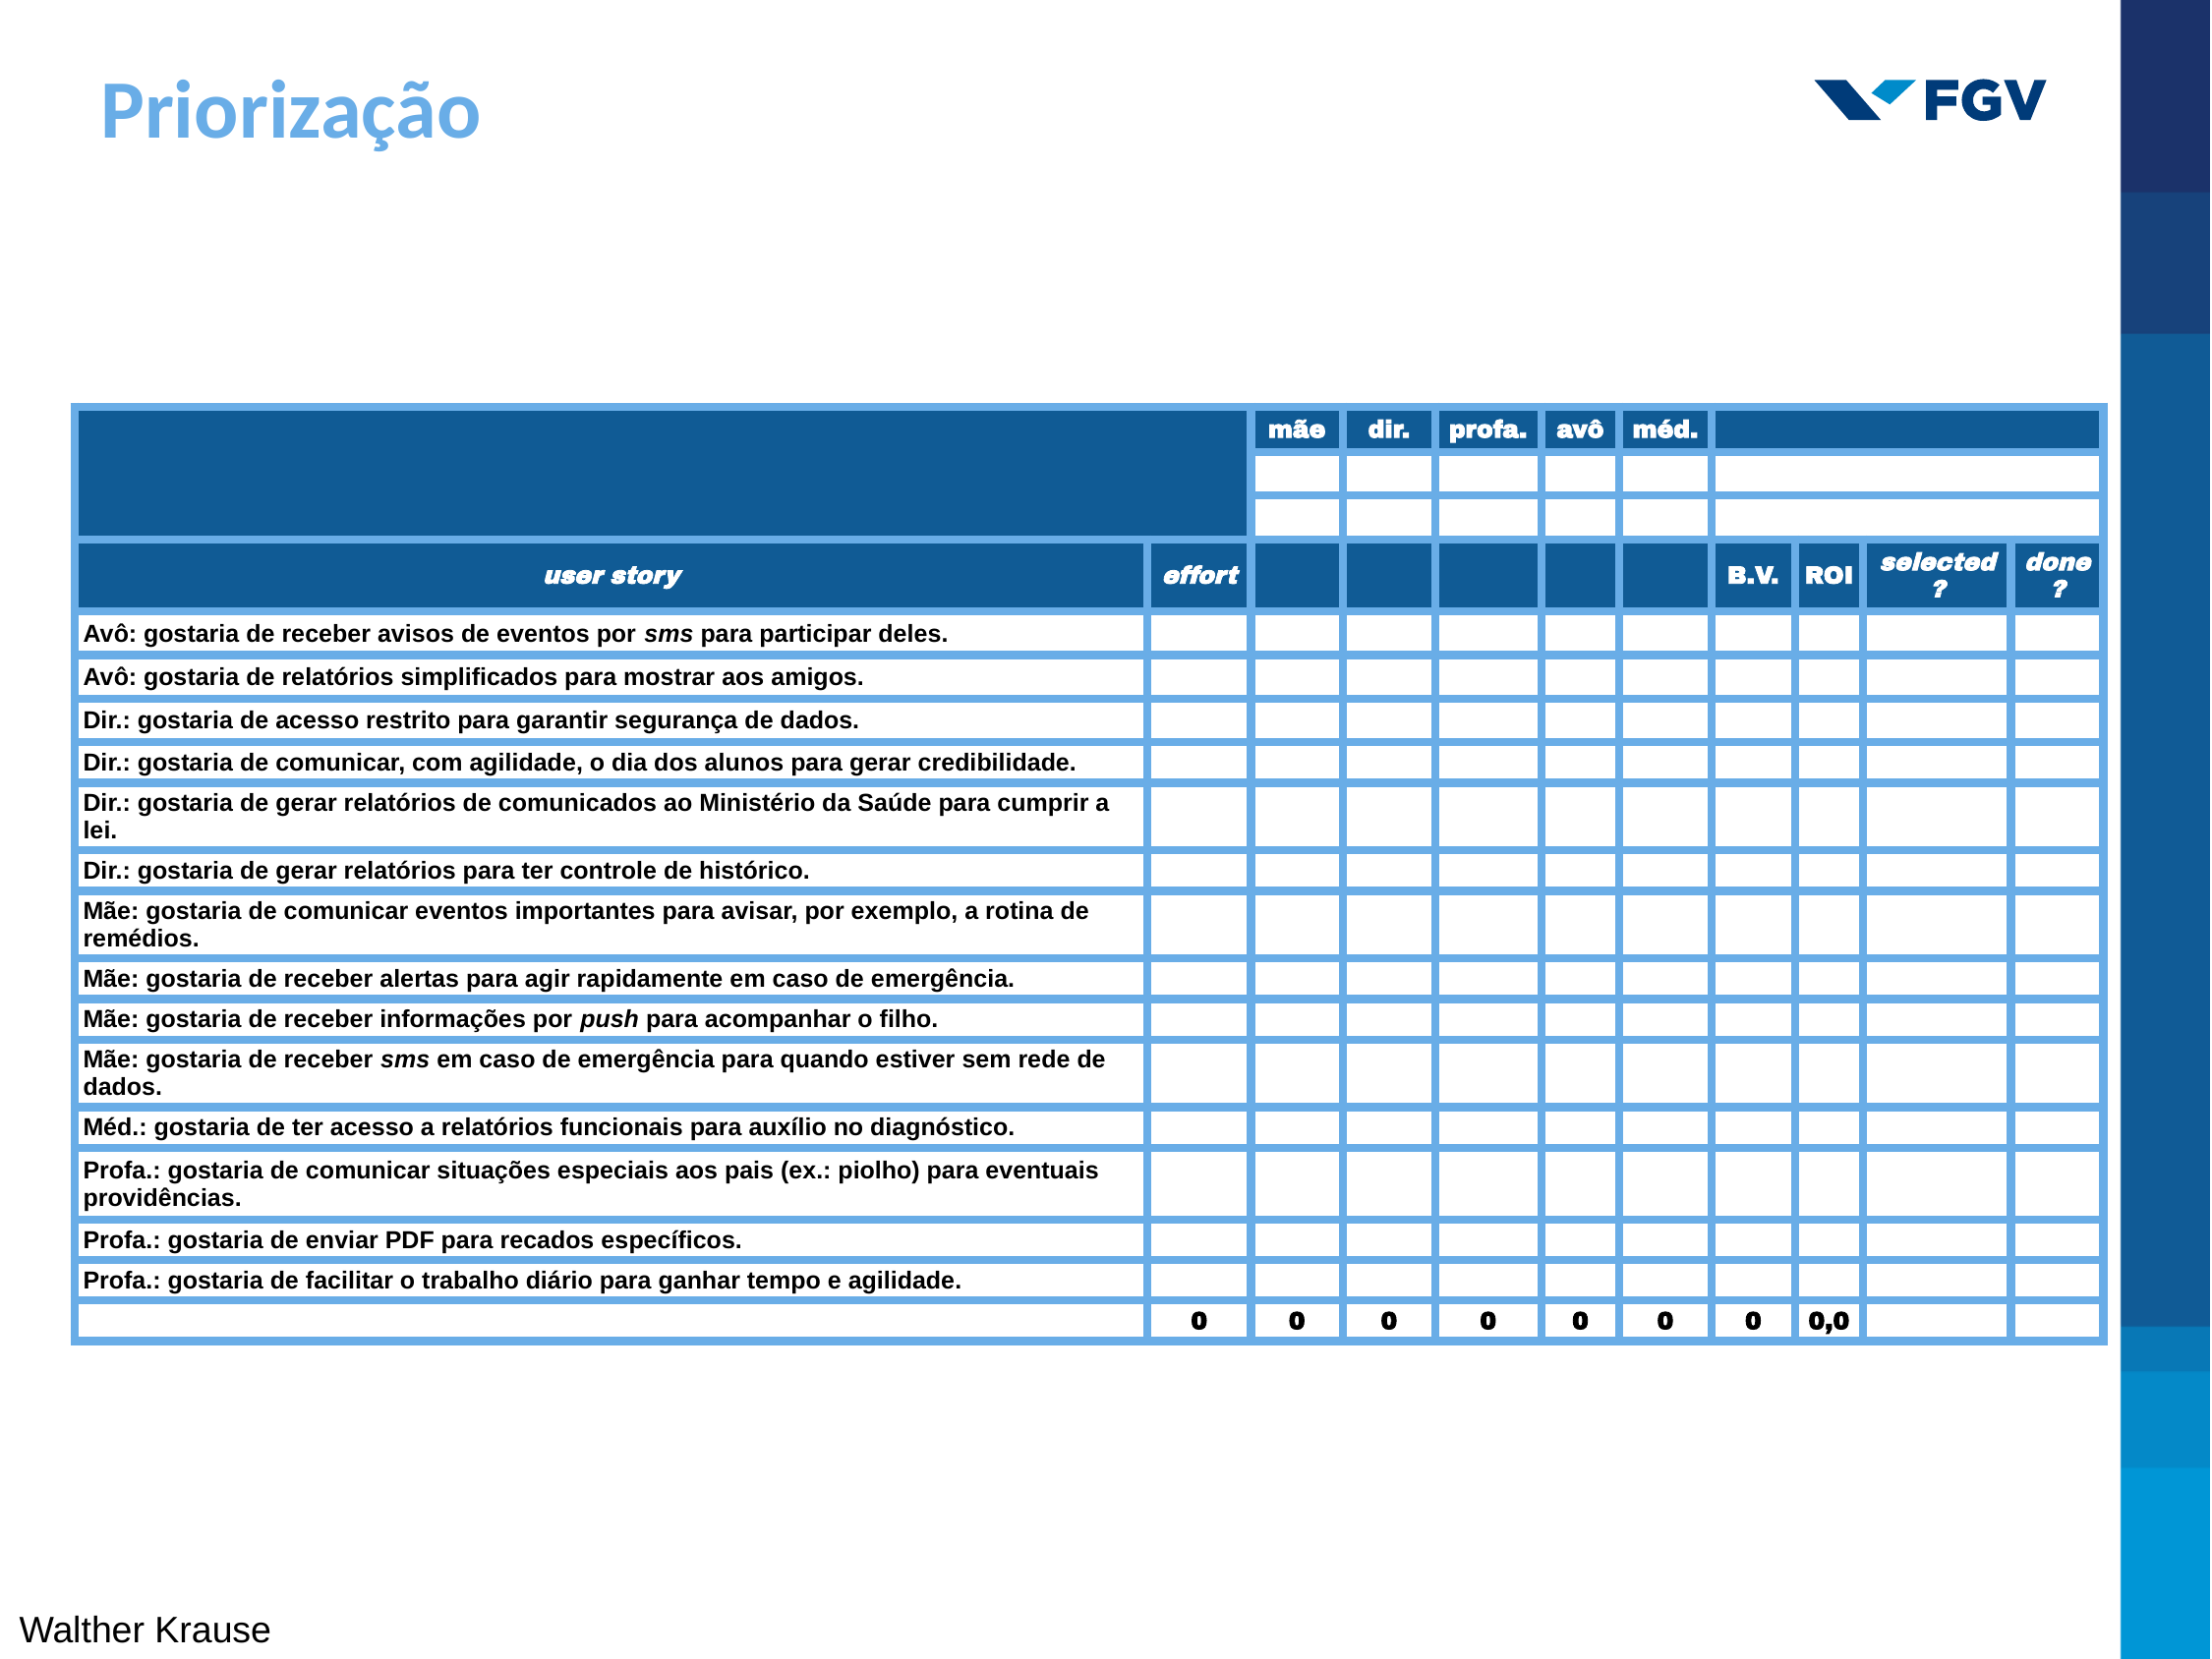

Priorização
|  |  | mãe | dir. | profa. | avô | méd. |  |  |  |  |
| --- | --- | --- | --- | --- | --- | --- | --- | --- | --- | --- |
|  |  |  |  |  |  |  |  |  |  |  |
|  |  |  |  |  |  |  |  |  |  |  |
| user story | effort |  |  |  |  |  | B.V. | ROI | selected? | done? |
| Avô: gostaria de receber avisos de eventos por sms para participar deles. |  |  |  |  |  |  |  |  |  |  |
| Avô: gostaria de relatórios simplificados para mostrar aos amigos. |  |  |  |  |  |  |  |  |  |  |
| Dir.: gostaria de acesso restrito para garantir segurança de dados. |  |  |  |  |  |  |  |  |  |  |
| Dir.: gostaria de comunicar, com agilidade, o dia dos alunos para gerar credibilidade. |  |  |  |  |  |  |  |  |  |  |
| Dir.: gostaria de gerar relatórios de comunicados ao Ministério da Saúde para cumprir a lei. |  |  |  |  |  |  |  |  |  |  |
| Dir.: gostaria de gerar relatórios para ter controle de histórico. |  |  |  |  |  |  |  |  |  |  |
| Mãe: gostaria de comunicar eventos importantes para avisar, por exemplo, a rotina de remédios. |  |  |  |  |  |  |  |  |  |  |
| Mãe: gostaria de receber alertas para agir rapidamente em caso de emergência. |  |  |  |  |  |  |  |  |  |  |
| Mãe: gostaria de receber informações por push para acompanhar o filho. |  |  |  |  |  |  |  |  |  |  |
| Mãe: gostaria de receber sms em caso de emergência para quando estiver sem rede de dados. |  |  |  |  |  |  |  |  |  |  |
| Méd.: gostaria de ter acesso a relatórios funcionais para auxílio no diagnóstico. |  |  |  |  |  |  |  |  |  |  |
| Profa.: gostaria de comunicar situações especiais aos pais (ex.: piolho) para eventuais providências. |  |  |  |  |  |  |  |  |  |  |
| Profa.: gostaria de enviar PDF para recados específicos. |  |  |  |  |  |  |  |  |  |  |
| Profa.: gostaria de facilitar o trabalho diário para ganhar tempo e agilidade. |  |  |  |  |  |  |  |  |  |  |
|  | 0 | 0 | 0 | 0 | 0 | 0 | 0 | 0,0 |  |  |